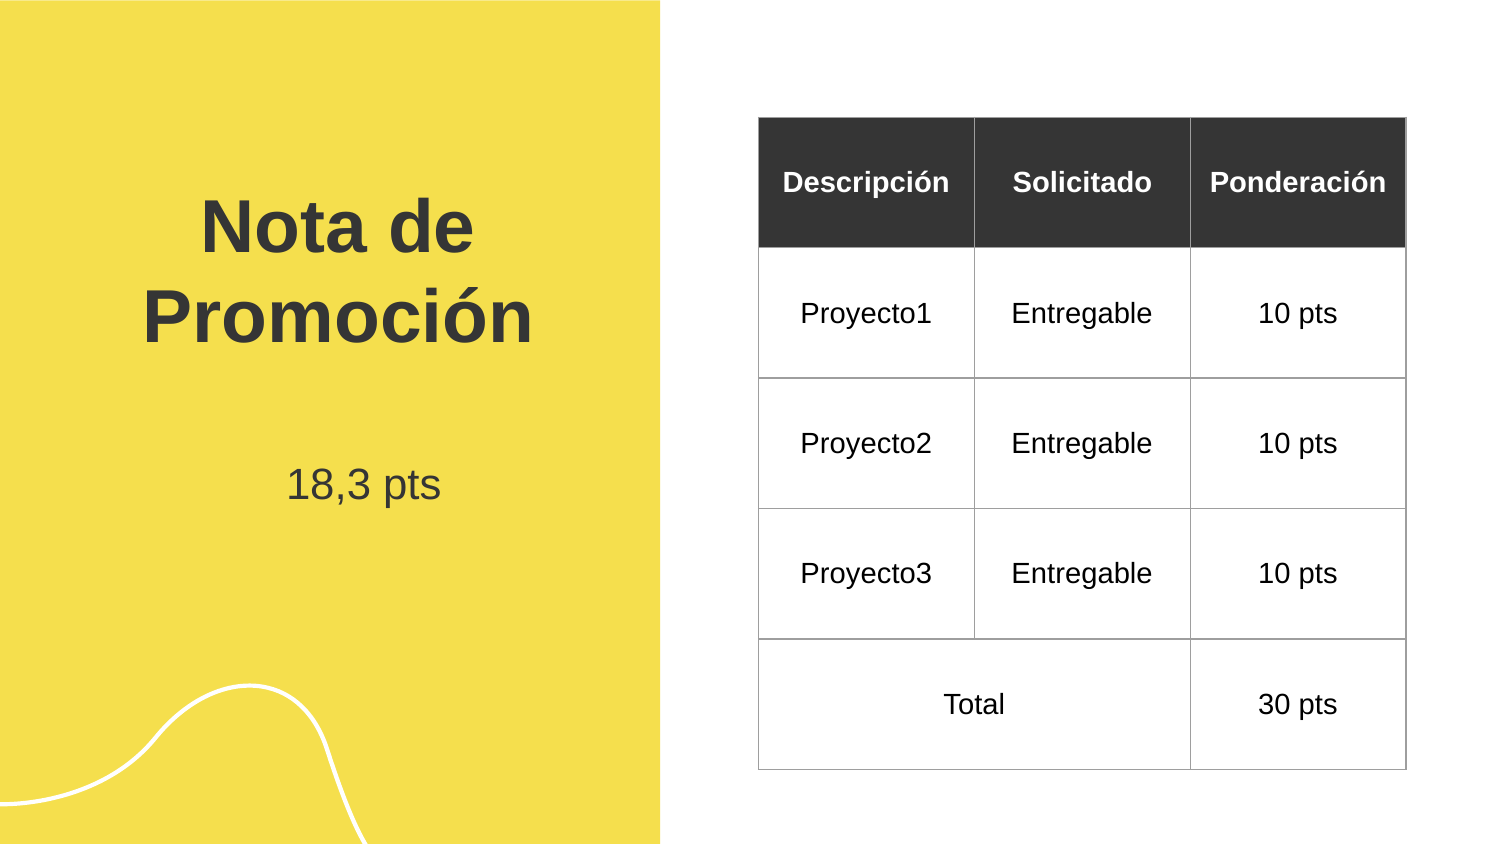

| Descripción | Solicitado | Ponderación |
| --- | --- | --- |
| Proyecto1 | Entregable | 10 pts |
| Proyecto2 | Entregable | 10 pts |
| Proyecto3 | Entregable | 10 pts |
| Total |  | 30 pts |
# Nota de Promoción
18,3 pts